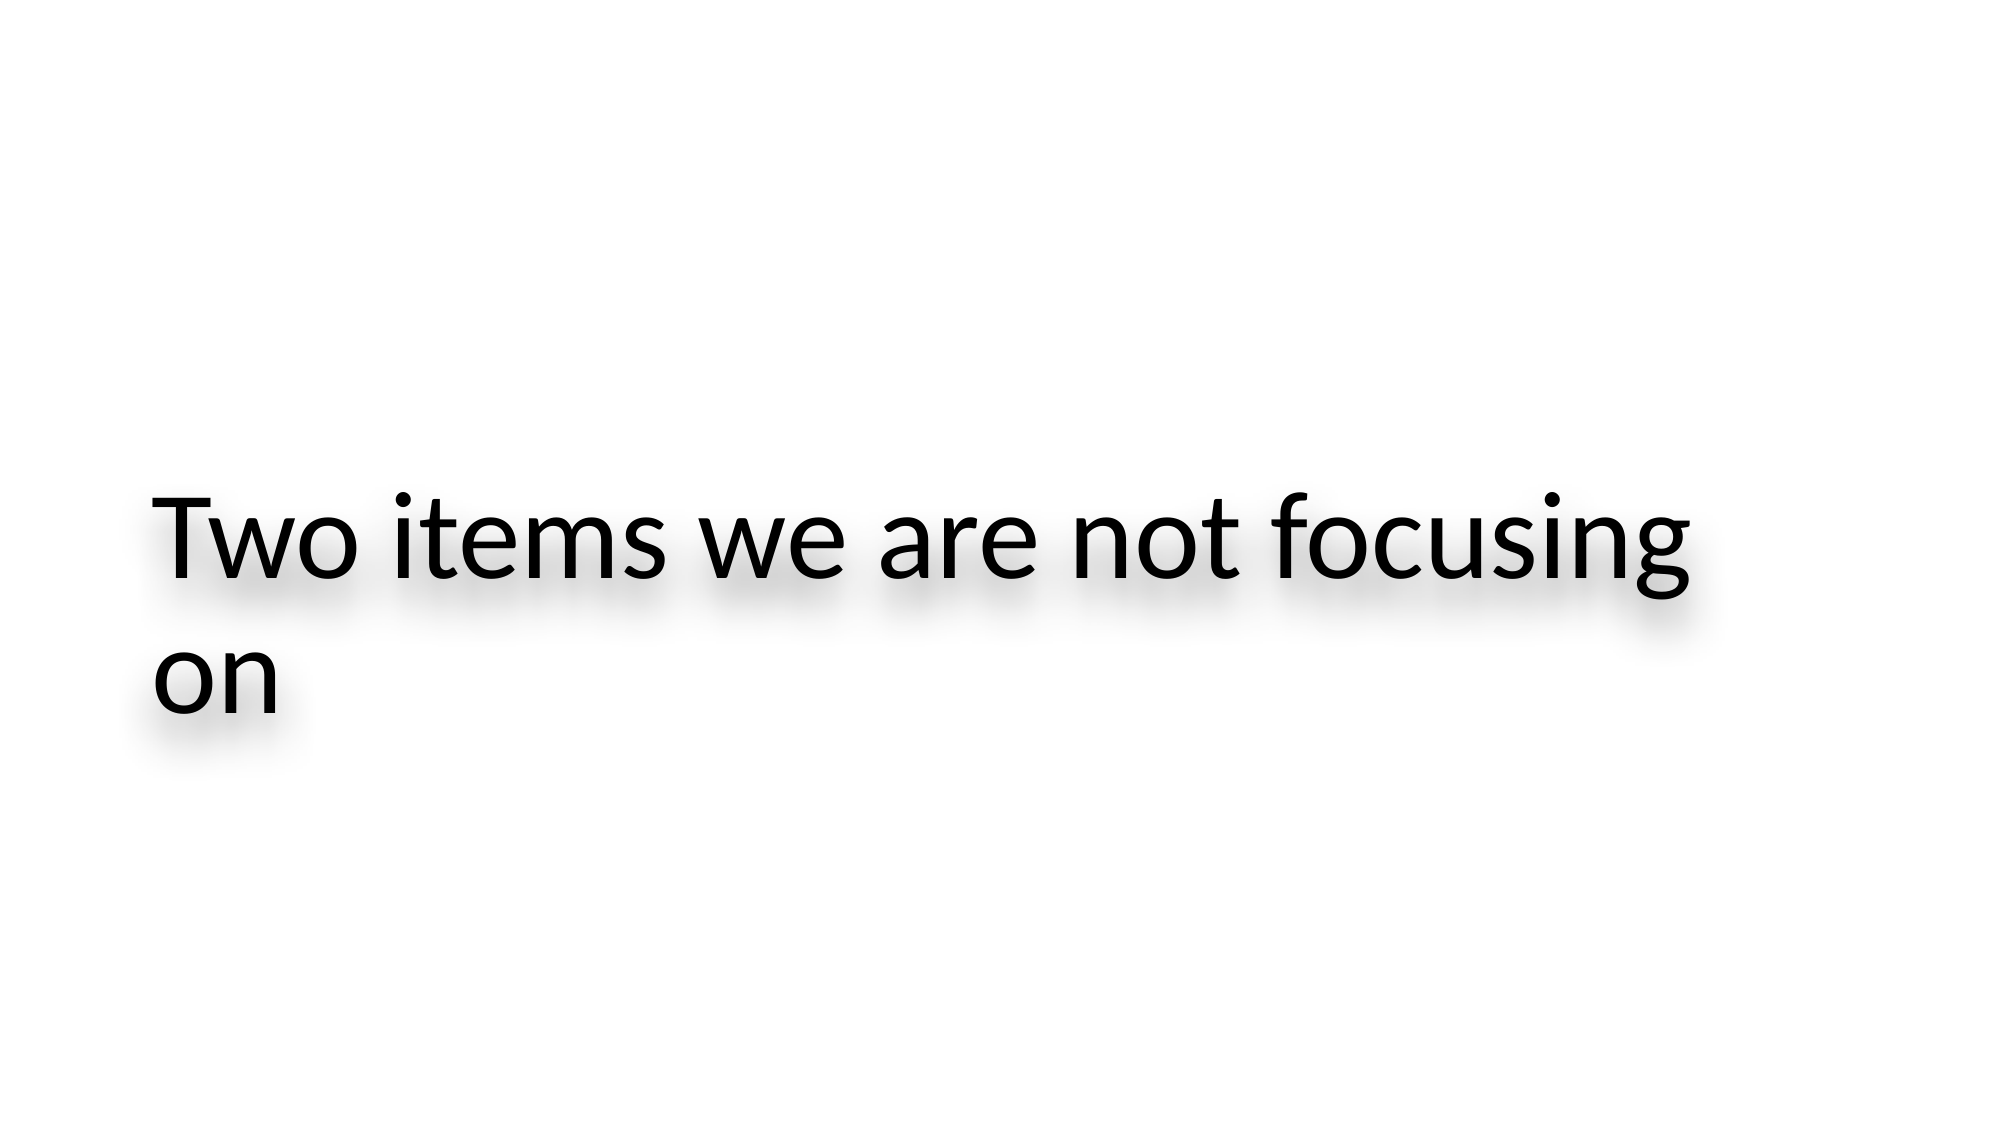

# Two items we are not focusing on